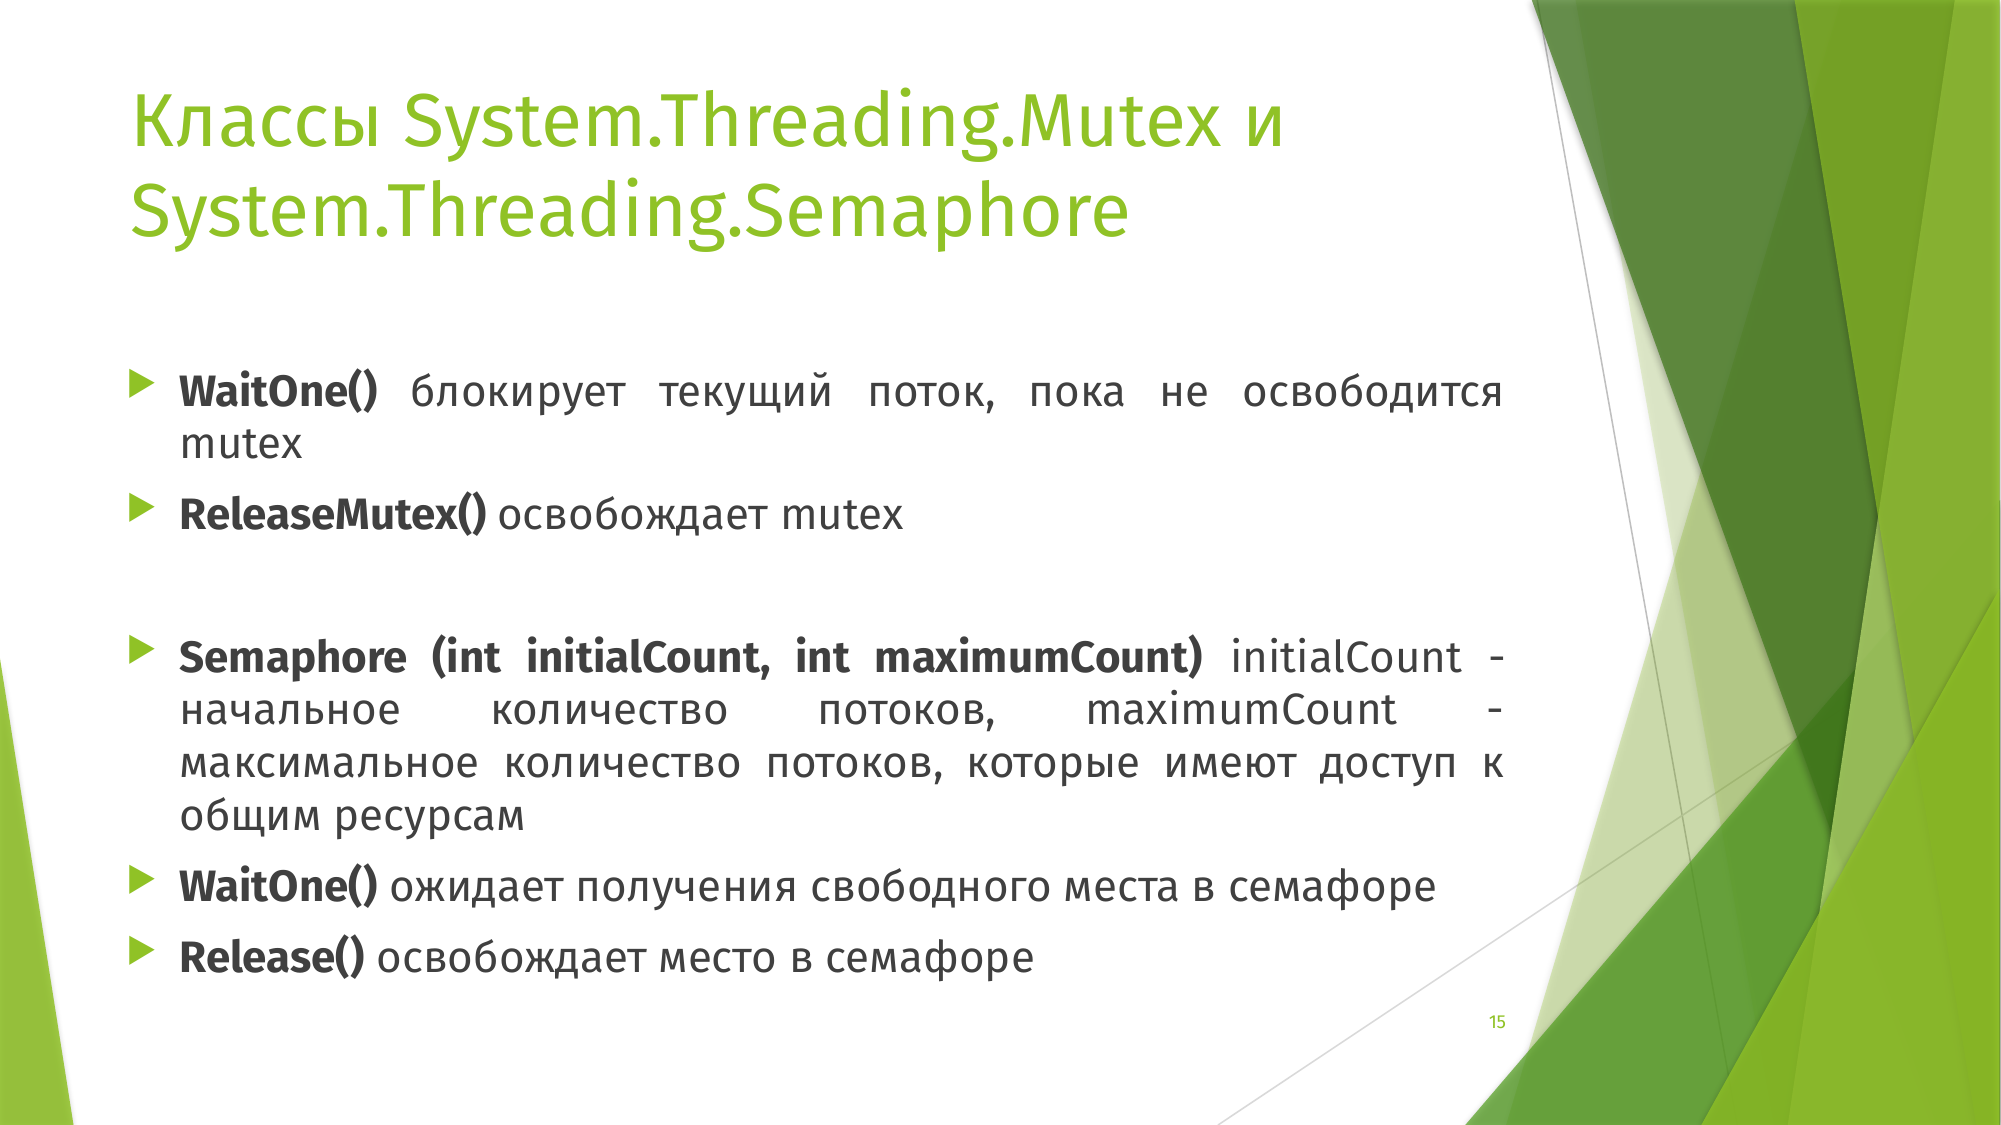

# Классы System.Threading.Mutex и System.Threading.Semaphore
WaitOne() блокирует текущий поток, пока не освободится mutex
ReleaseMutex() освобождает mutex

Semaphore (int initialCount, int maximumCount) initialCount - начальное количество потоков, maximumCount - максимальное количество потоков, которые имеют доступ к общим ресурсам
WaitOne() ожидает получения свободного места в семафоре
Release() освобождает место в семафоре
15